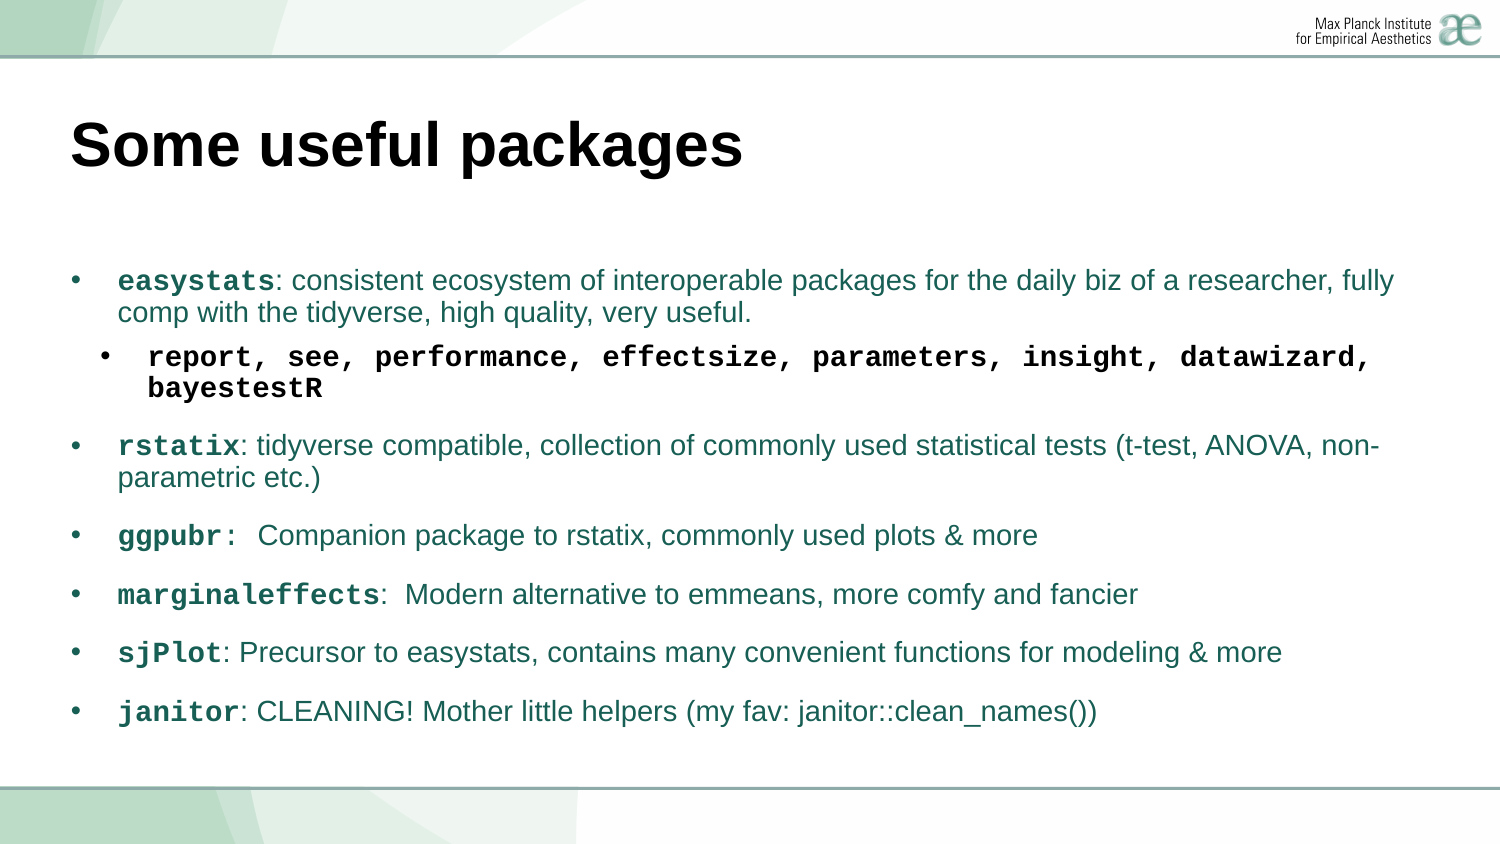

# Some useful packages
easystats: consistent ecosystem of interoperable packages for the daily biz of a researcher, fully comp with the tidyverse, high quality, very useful.
report, see, performance, effectsize, parameters, insight, datawizard, bayestestR
rstatix: tidyverse compatible, collection of commonly used statistical tests (t-test, ANOVA, non-parametric etc.)
ggpubr: Companion package to rstatix, commonly used plots & more
marginaleffects:  Modern alternative to emmeans, more comfy and fancier
sjPlot: Precursor to easystats, contains many convenient functions for modeling & more
janitor: CLEANING! Mother little helpers (my fav: janitor::clean_names())